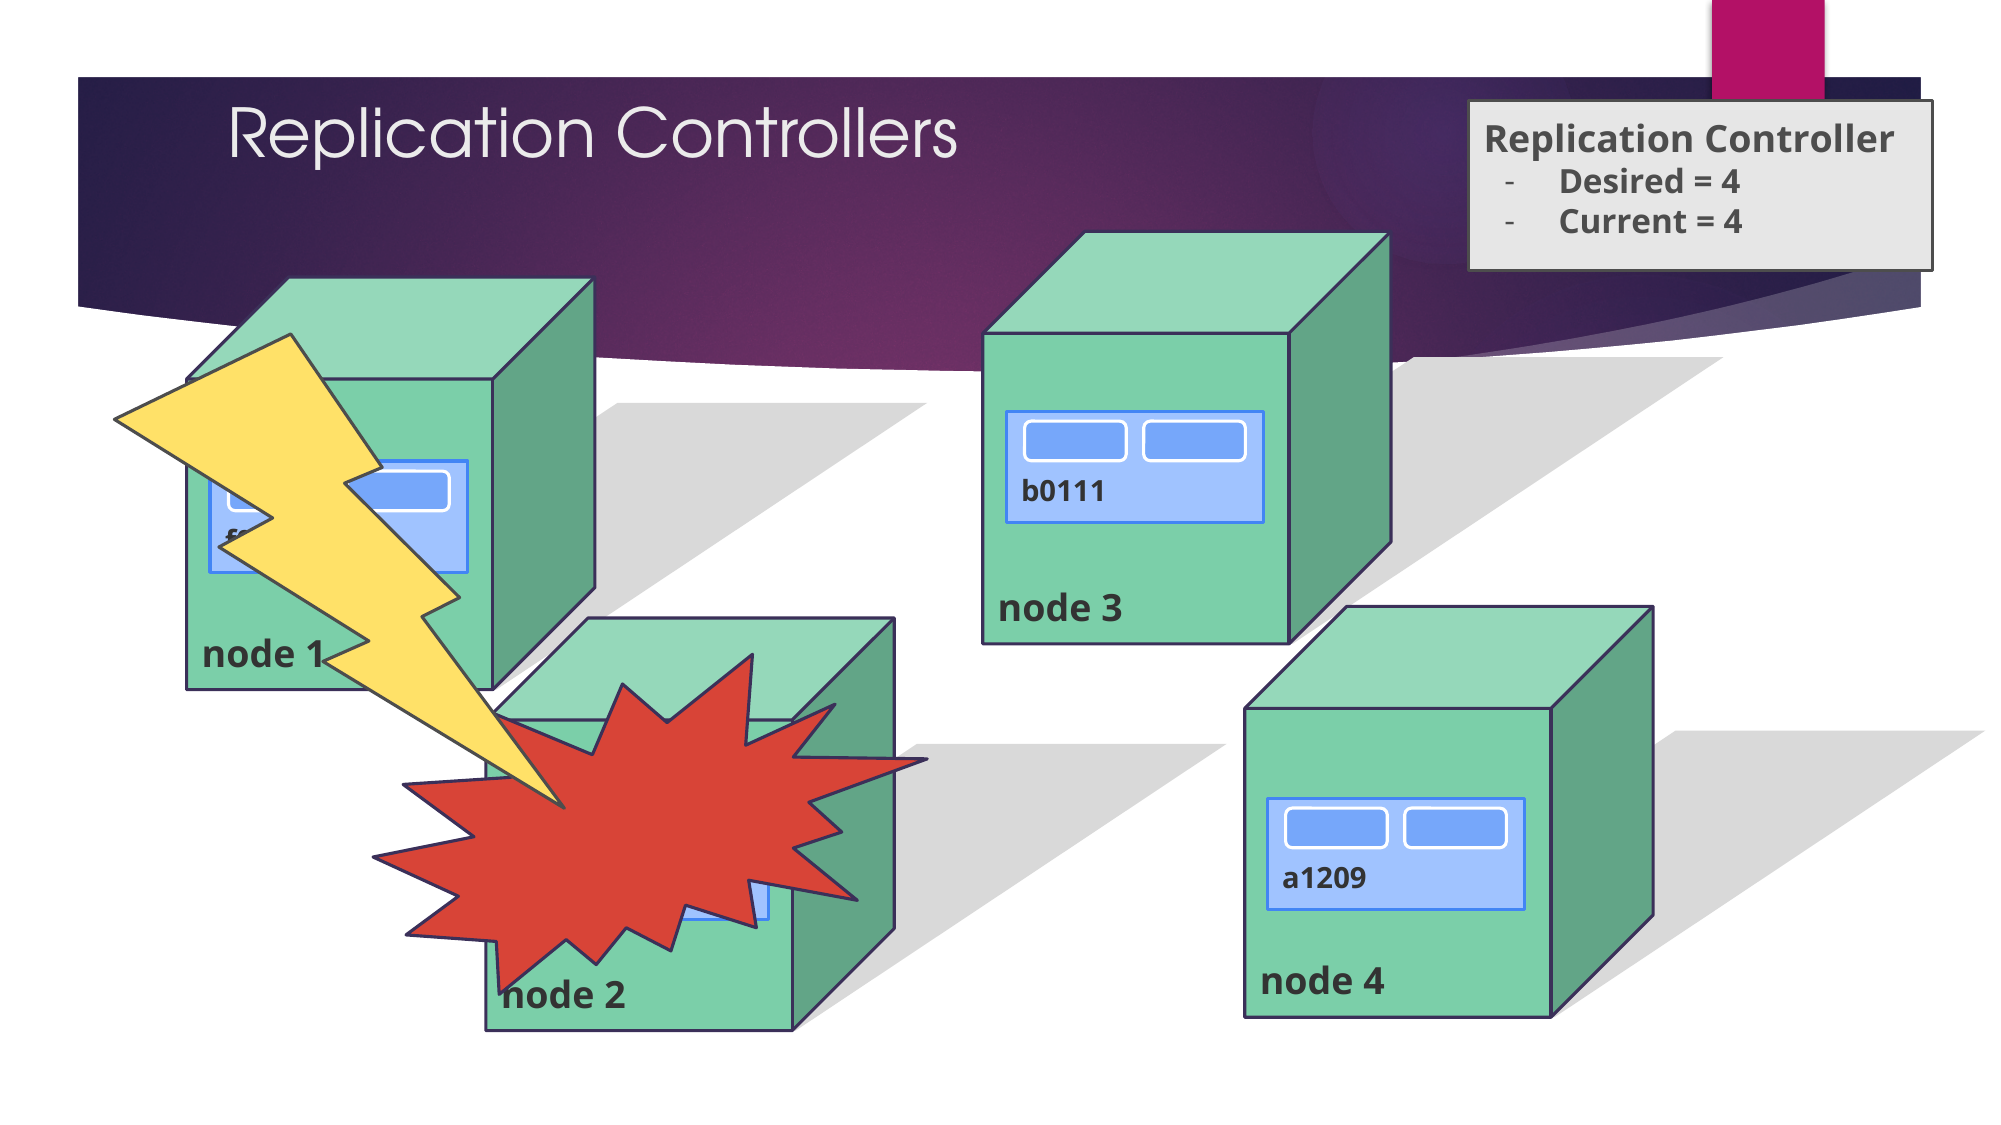

Replication Controllers
Replication Controller
Desired = 4
Current = 4
node 3
node 1

b0111

f0118

node 4
node 2

a1209

d9376